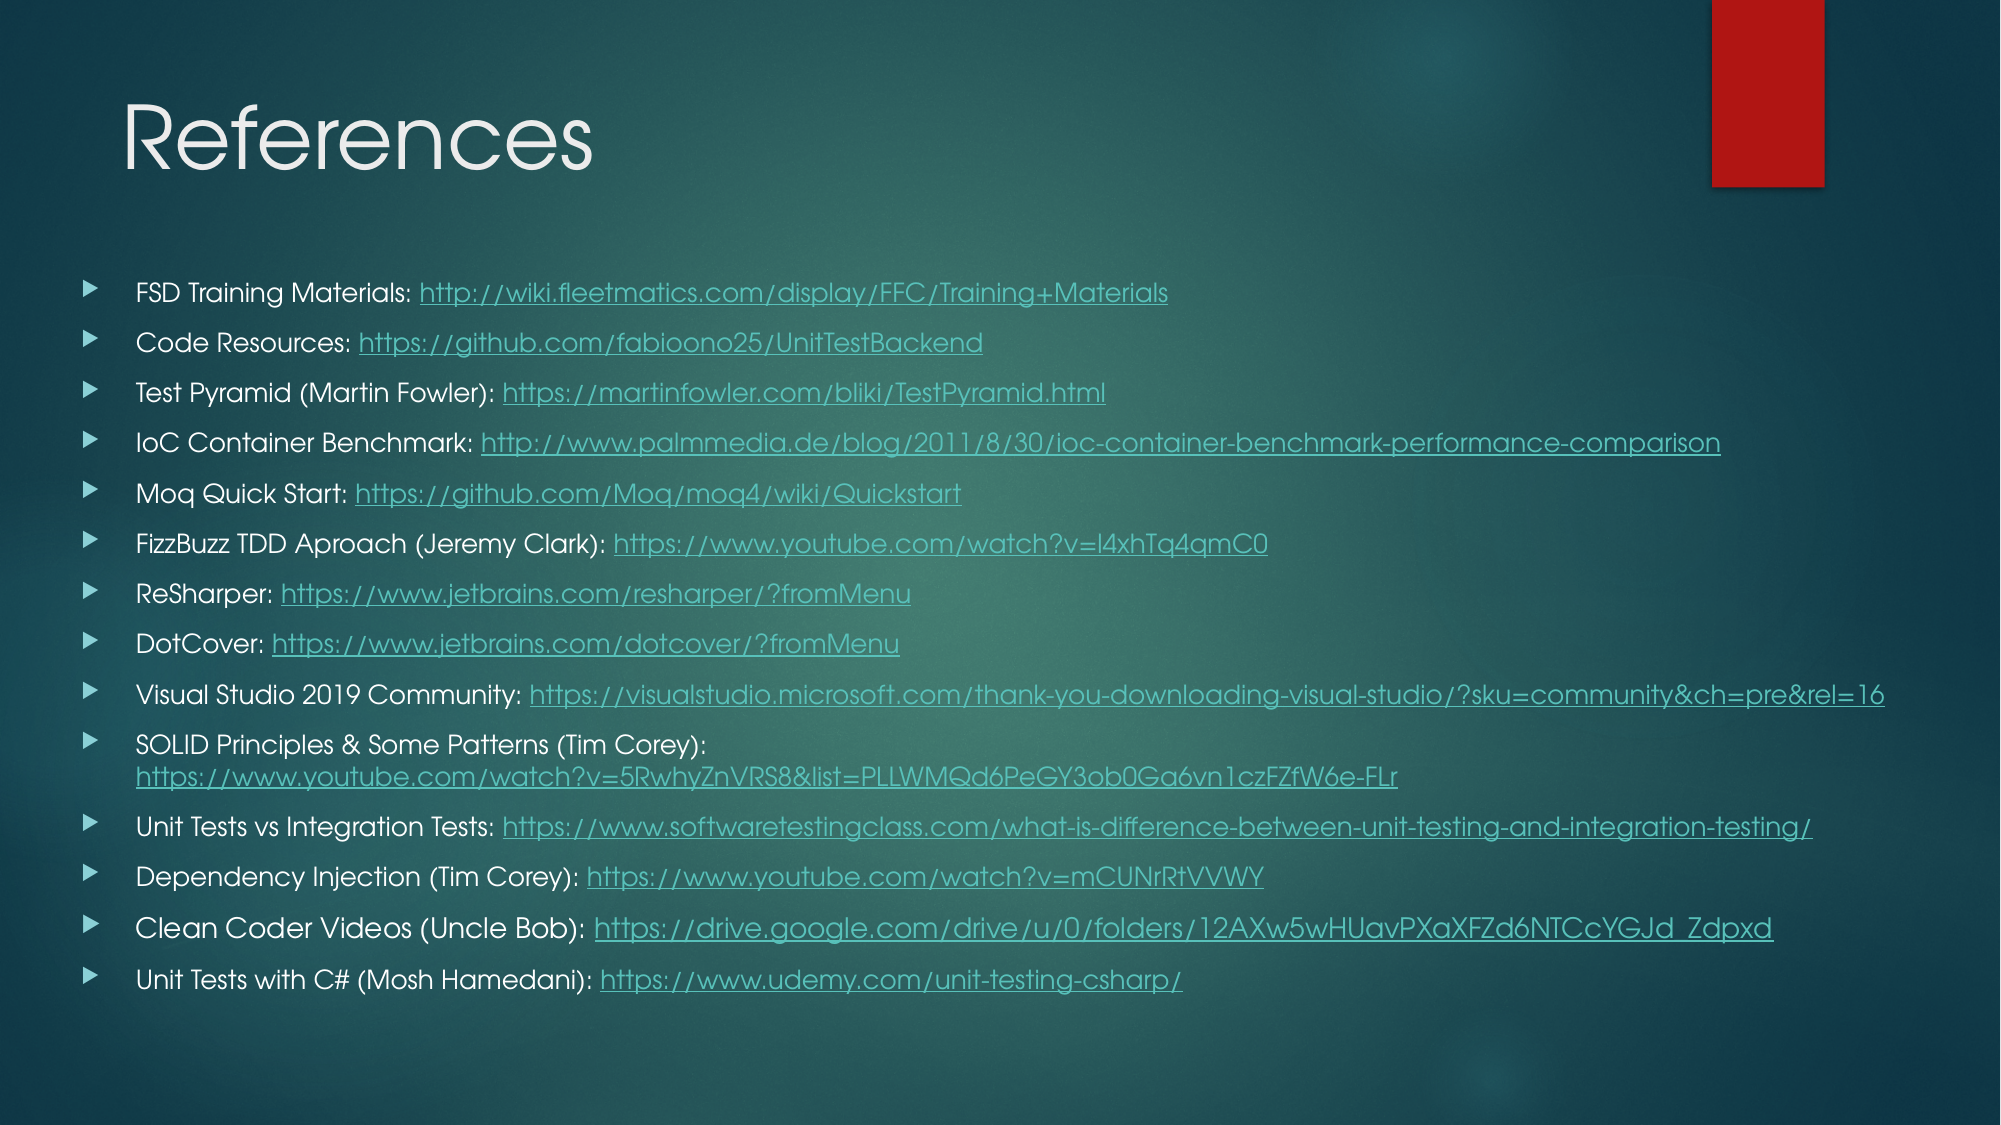

# References
FSD Training Materials: http://wiki.fleetmatics.com/display/FFC/Training+Materials
Code Resources: https://github.com/fabioono25/UnitTestBackend
Test Pyramid (Martin Fowler): https://martinfowler.com/bliki/TestPyramid.html
IoC Container Benchmark: http://www.palmmedia.de/blog/2011/8/30/ioc-container-benchmark-performance-comparison
Moq Quick Start: https://github.com/Moq/moq4/wiki/Quickstart
FizzBuzz TDD Aproach (Jeremy Clark): https://www.youtube.com/watch?v=l4xhTq4qmC0
ReSharper: https://www.jetbrains.com/resharper/?fromMenu
DotCover: https://www.jetbrains.com/dotcover/?fromMenu
Visual Studio 2019 Community: https://visualstudio.microsoft.com/thank-you-downloading-visual-studio/?sku=community&ch=pre&rel=16
SOLID Principles & Some Patterns (Tim Corey): https://www.youtube.com/watch?v=5RwhyZnVRS8&list=PLLWMQd6PeGY3ob0Ga6vn1czFZfW6e-FLr
Unit Tests vs Integration Tests: https://www.softwaretestingclass.com/what-is-difference-between-unit-testing-and-integration-testing/
Dependency Injection (Tim Corey): https://www.youtube.com/watch?v=mCUNrRtVVWY
Clean Coder Videos (Uncle Bob): https://drive.google.com/drive/u/0/folders/12AXw5wHUavPXaXFZd6NTCcYGJd_Zdpxd
Unit Tests with C# (Mosh Hamedani): https://www.udemy.com/unit-testing-csharp/